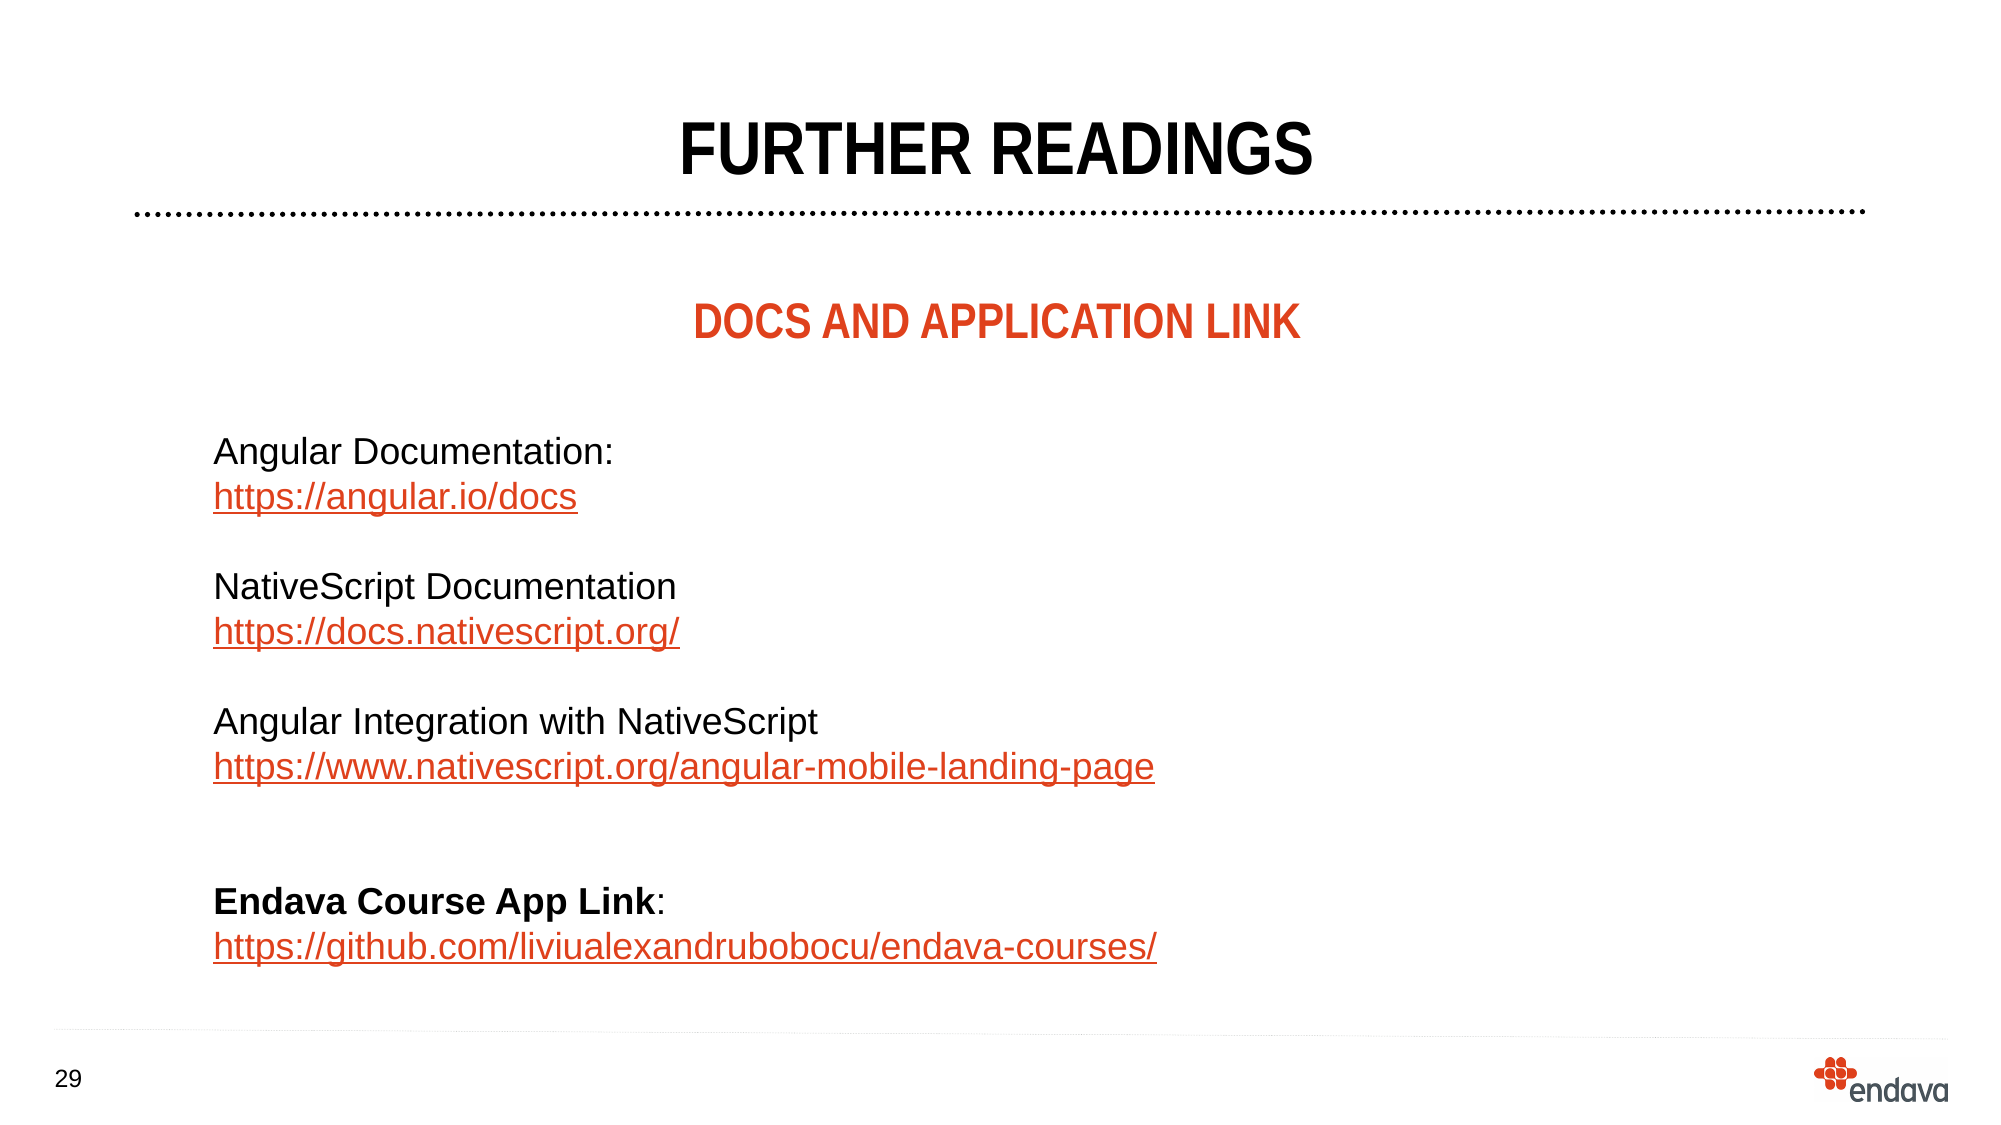

# Further Readings
Docs and Application Link
Angular Documentation:
https://angular.io/docs

NativeScript Documentation
https://docs.nativescript.org/

Angular Integration with NativeScript
https://www.nativescript.org/angular-mobile-landing-page

Endava Course App Link:
https://github.com/liviualexandrubobocu/endava-courses/